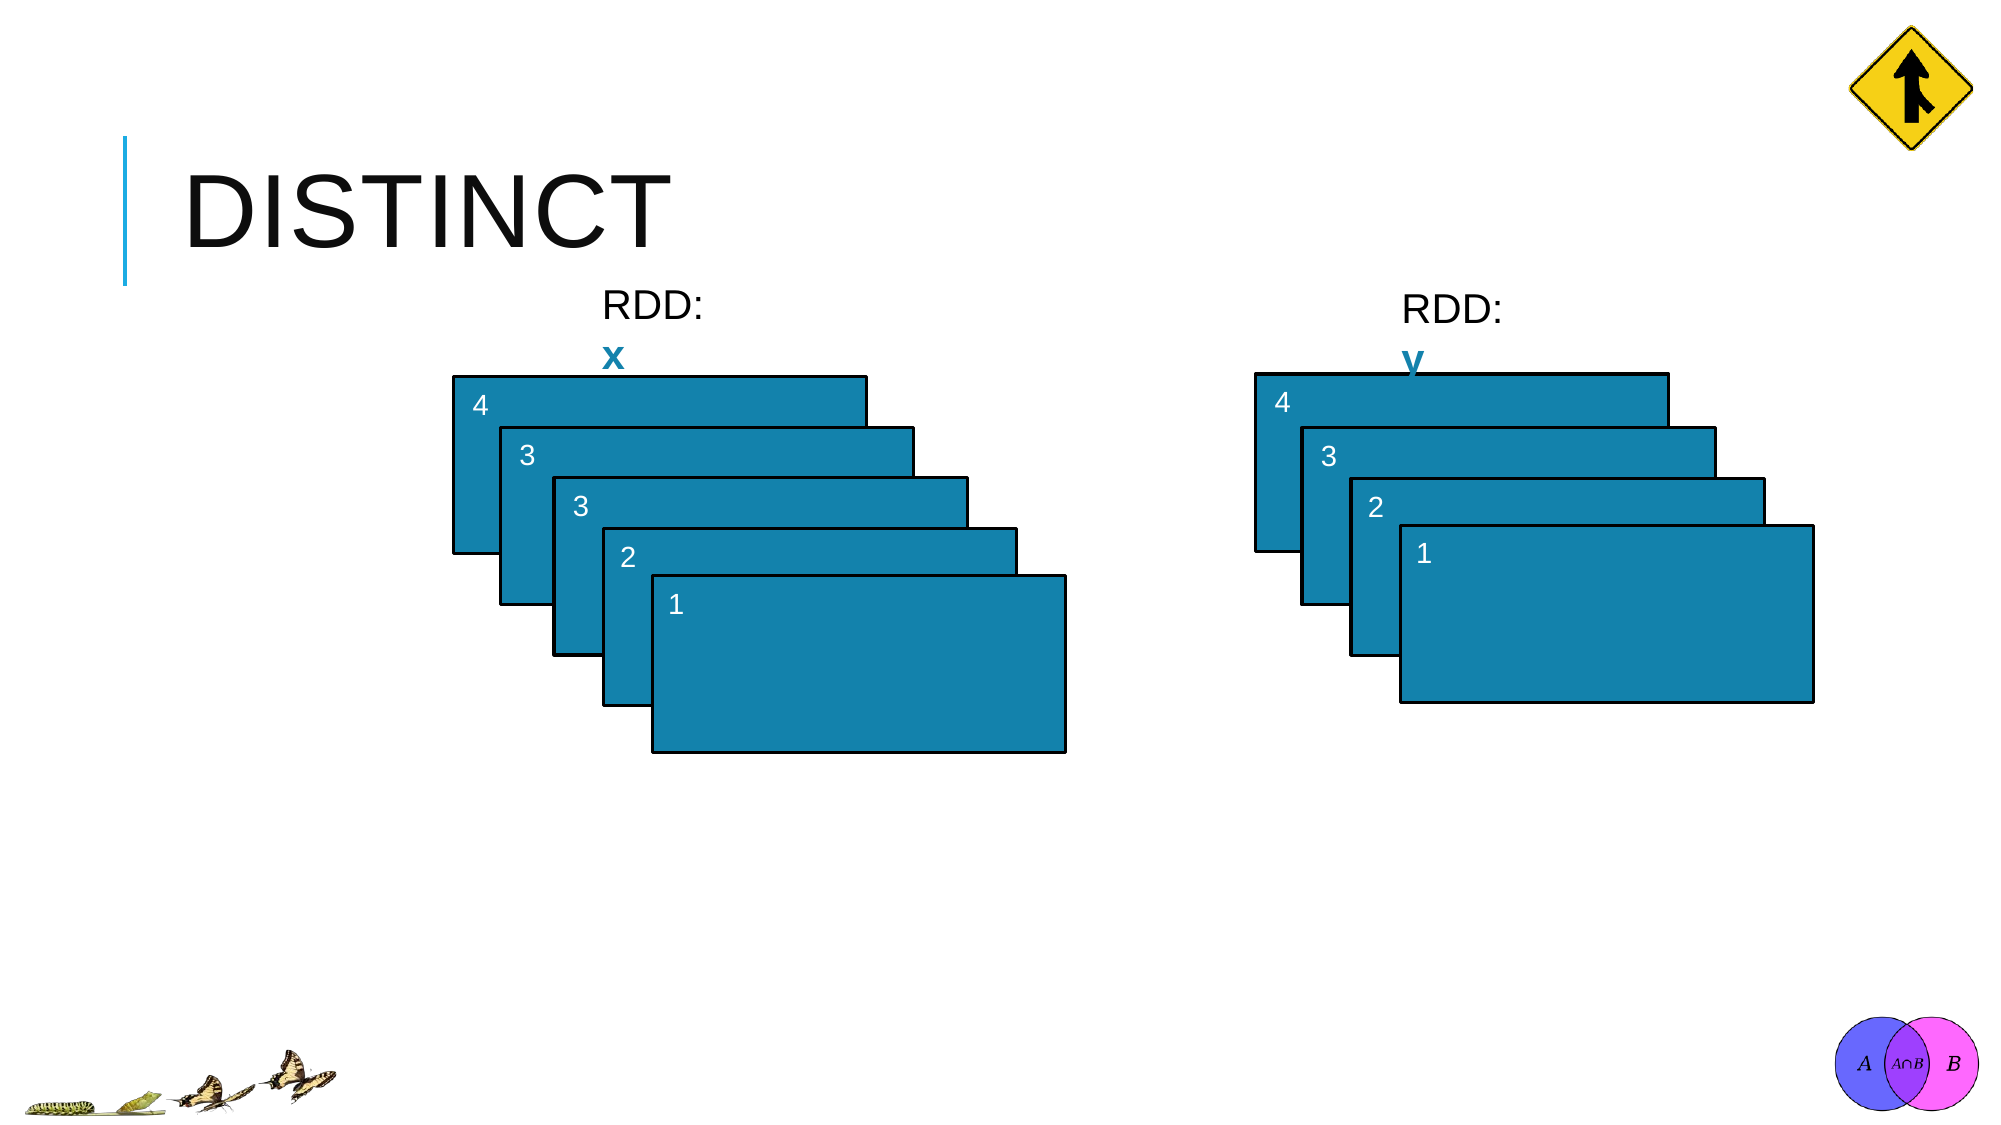

# DISTINCT
RDD: x
RDD: y

4
4

3
3

3
2

1
2

1